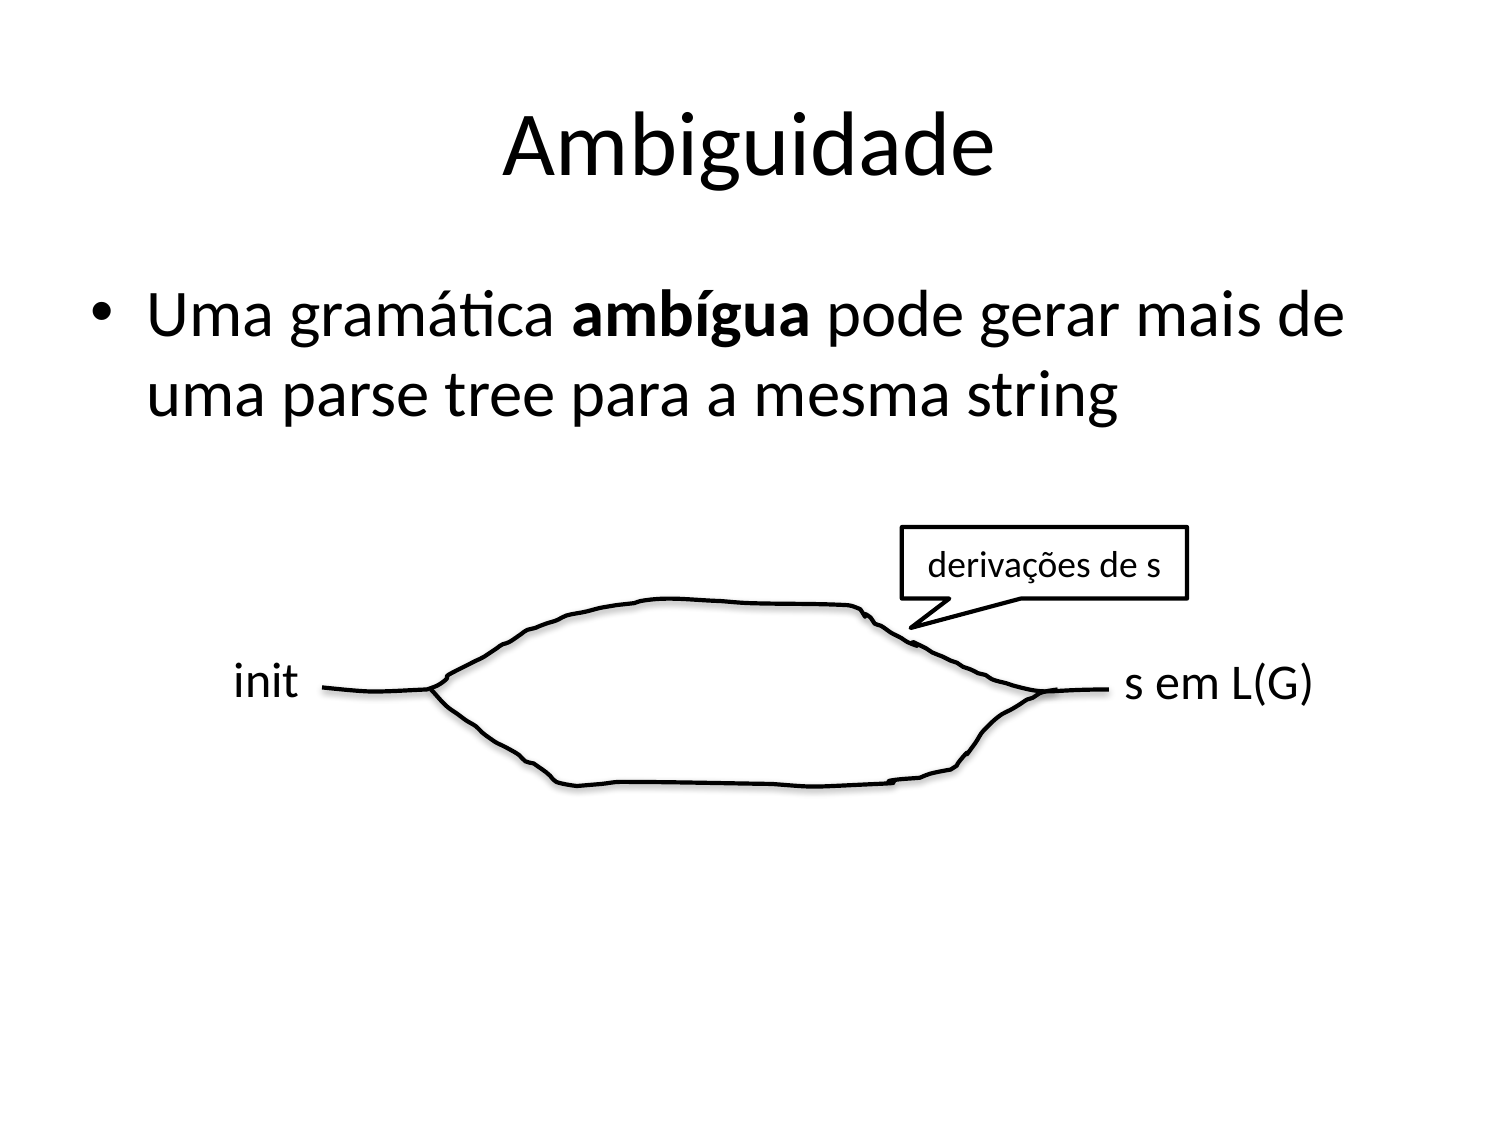

# Ambiguidade
Uma gramática ambígua pode gerar mais de uma parse tree para a mesma string
derivações de s

init
s em L(G)